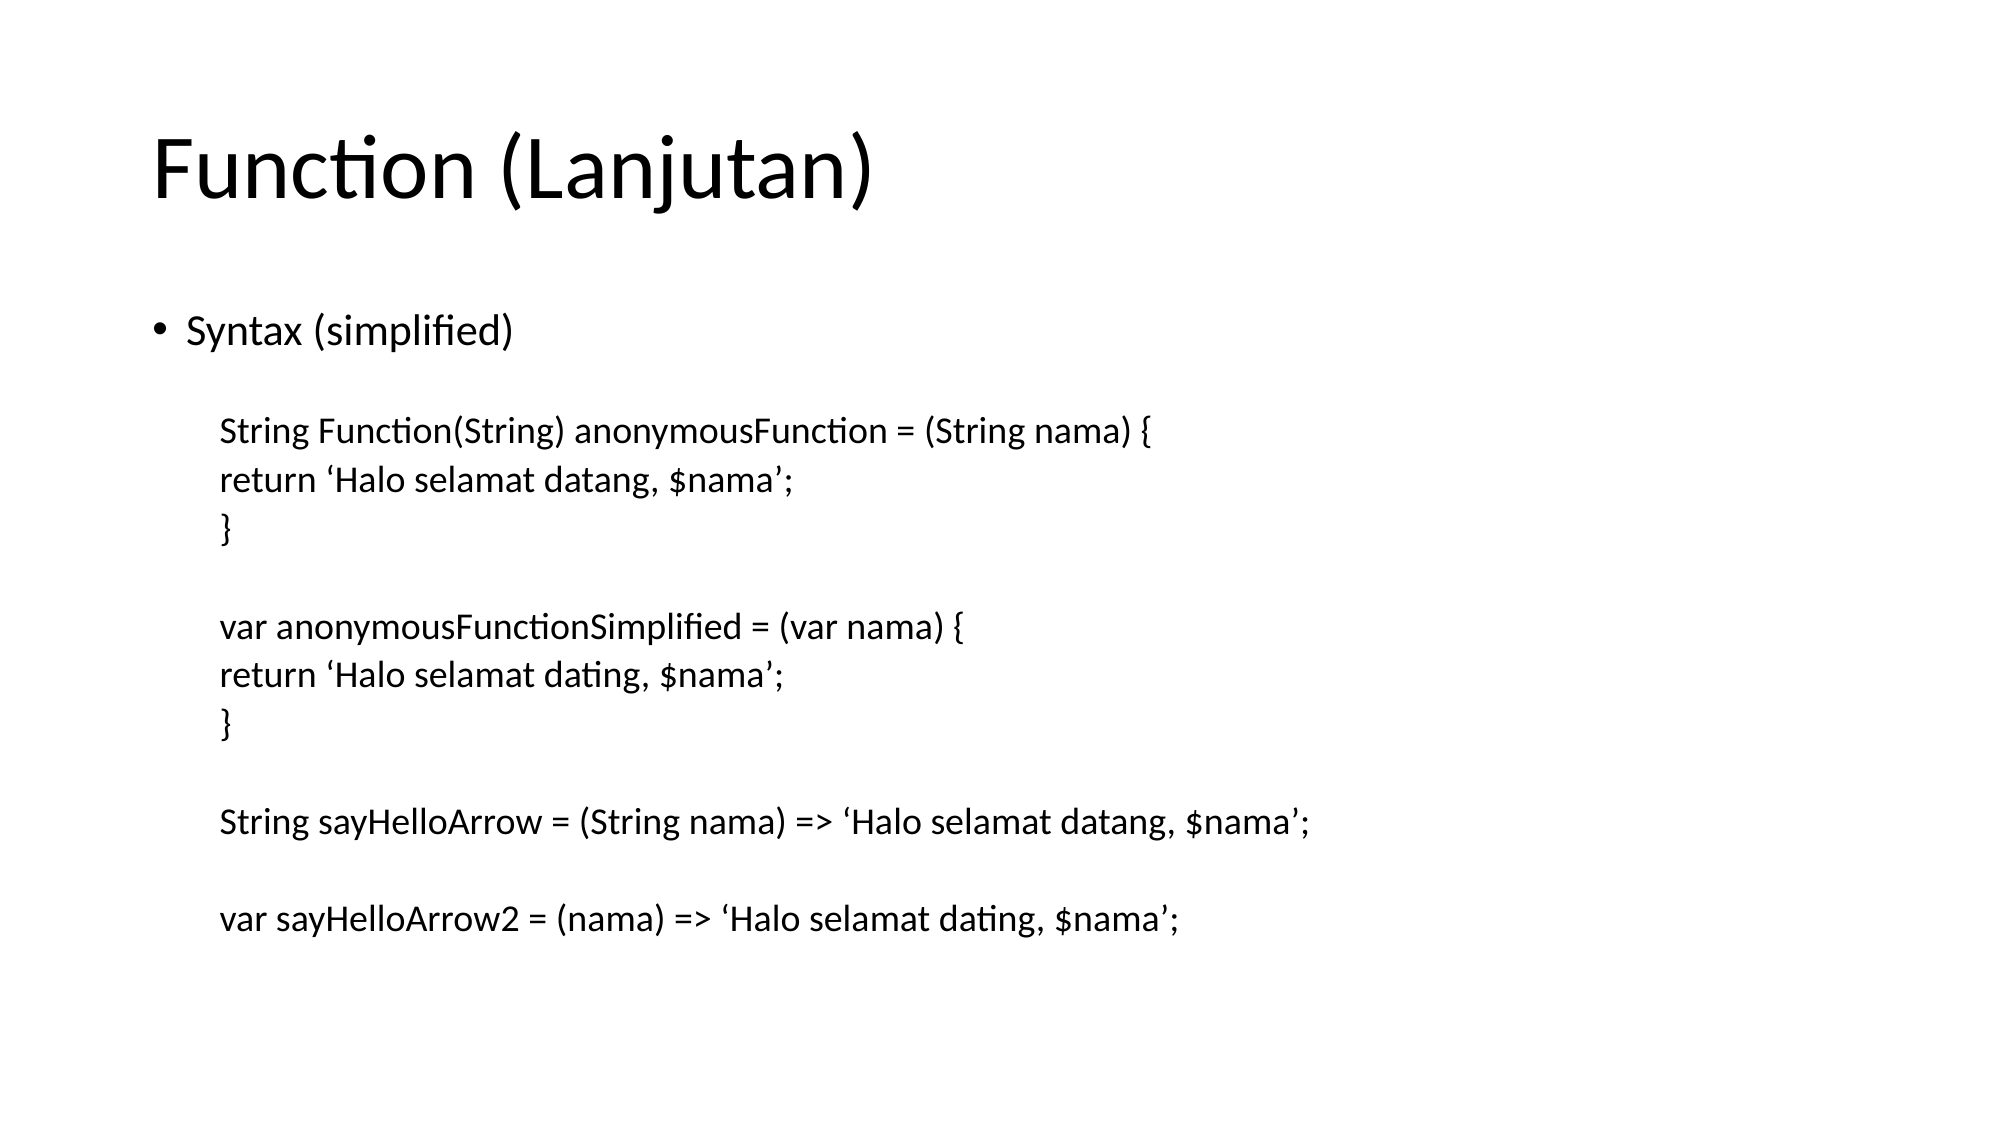

# Function (Lanjutan)
Syntax (simplified)

String Function(String) anonymousFunction = (String nama) {
	return ‘Halo selamat datang, $nama’;
}

var anonymousFunctionSimplified = (var nama) {
	return ‘Halo selamat dating, $nama’;
}

String sayHelloArrow = (String nama) => ‘Halo selamat datang, $nama’;

var sayHelloArrow2 = (nama) => ‘Halo selamat dating, $nama’;